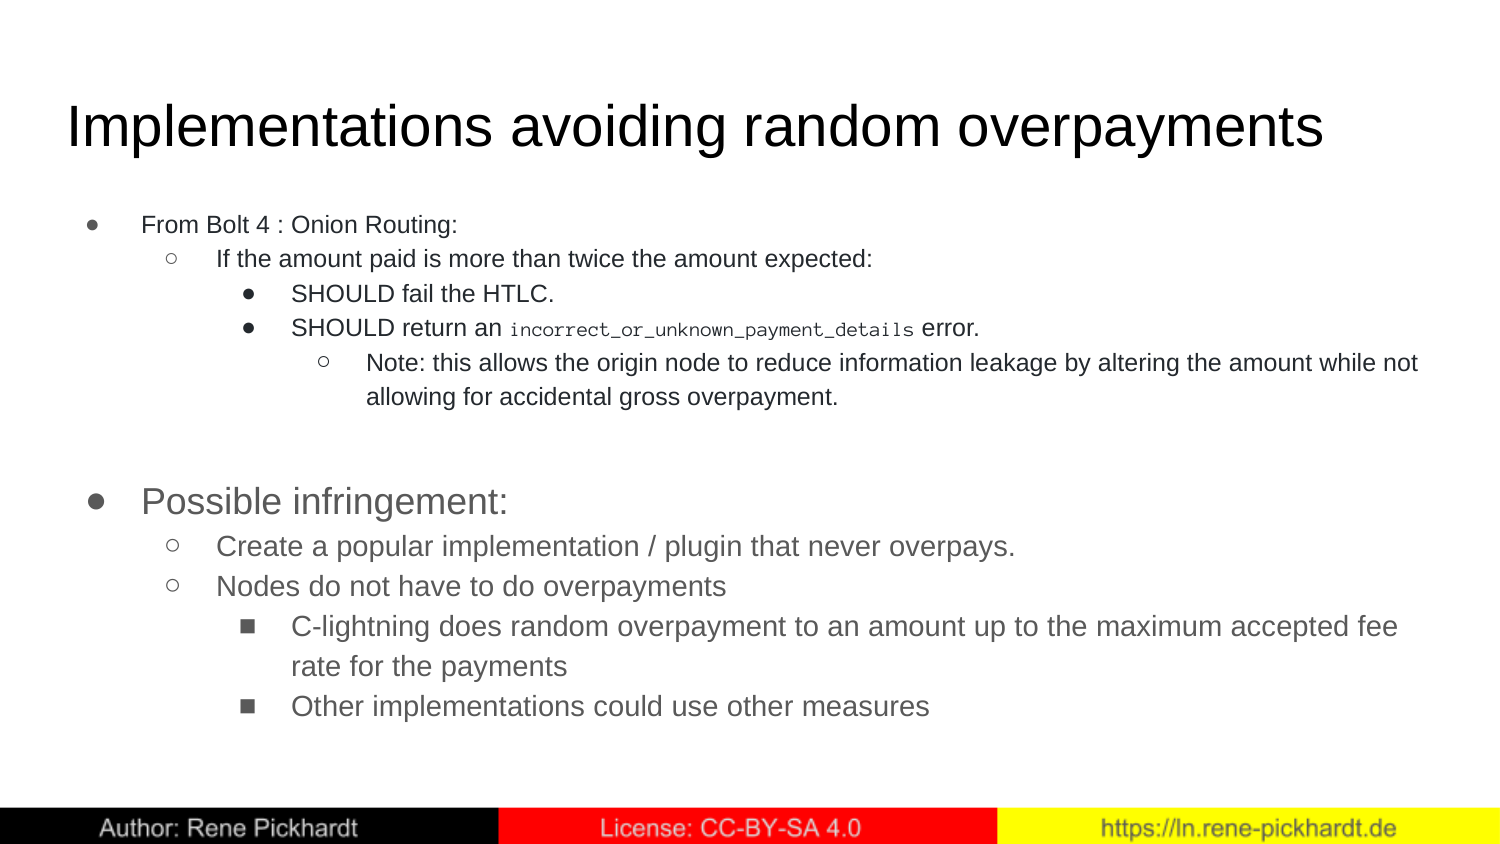

# Implementations avoiding random overpayments
From Bolt 4 : Onion Routing:
If the amount paid is more than twice the amount expected:
SHOULD fail the HTLC.
SHOULD return an incorrect_or_unknown_payment_details error.
Note: this allows the origin node to reduce information leakage by altering the amount while not allowing for accidental gross overpayment.

Possible infringement:
Create a popular implementation / plugin that never overpays.
Nodes do not have to do overpayments
C-lightning does random overpayment to an amount up to the maximum accepted fee rate for the payments
Other implementations could use other measures